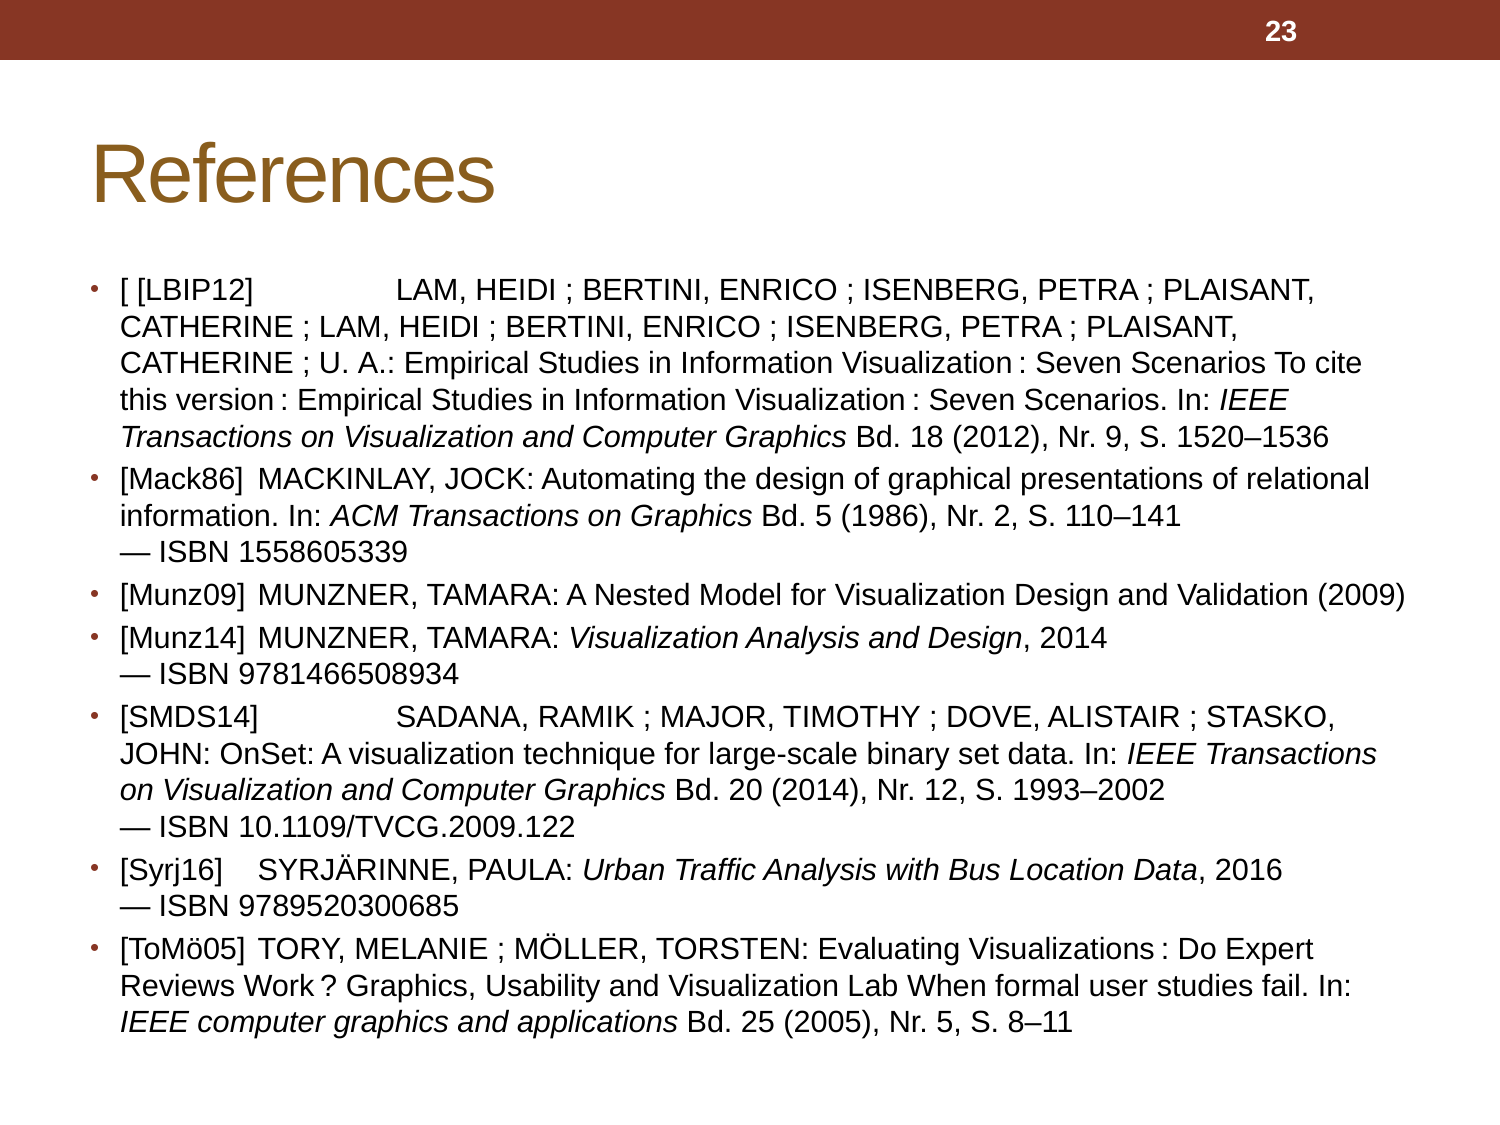

23
# References
[ [LBIP12] 	Lam, Heidi ; Bertini, Enrico ; Isenberg, Petra ; Plaisant, Catherine ; Lam, Heidi ; Bertini, Enrico ; Isenberg, Petra ; Plaisant, Catherine ; u. a.: Empirical Studies in Information Visualization : Seven Scenarios To cite this version : Empirical Studies in Information Visualization : Seven Scenarios. In: IEEE Transactions on Visualization and Computer Graphics Bd. 18 (2012), Nr. 9, S. 1520–1536
[Mack86] 	Mackinlay, Jock: Automating the design of graphical presentations of relational information. In: ACM Transactions on Graphics Bd. 5 (1986), Nr. 2, S. 110–141 — ISBN 1558605339
[Munz09] 	Munzner, Tamara: A Nested Model for Visualization Design and Validation (2009)
[Munz14] 	Munzner, Tamara: Visualization Analysis and Design, 2014 — ISBN 9781466508934
[SMDS14] 	Sadana, Ramik ; Major, Timothy ; Dove, Alistair ; Stasko, John: OnSet: A visualization technique for large-scale binary set data. In: IEEE Transactions on Visualization and Computer Graphics Bd. 20 (2014), Nr. 12, S. 1993–2002 — ISBN 10.1109/TVCG.2009.122
[Syrj16] 	Syrjärinne, Paula: Urban Traffic Analysis with Bus Location Data, 2016 — ISBN 9789520300685
[ToMö05] 	Tory, Melanie ; Möller, Torsten: Evaluating Visualizations : Do Expert Reviews Work ? Graphics, Usability and Visualization Lab When formal user studies fail. In: IEEE computer graphics and applications Bd. 25 (2005), Nr. 5, S. 8–11